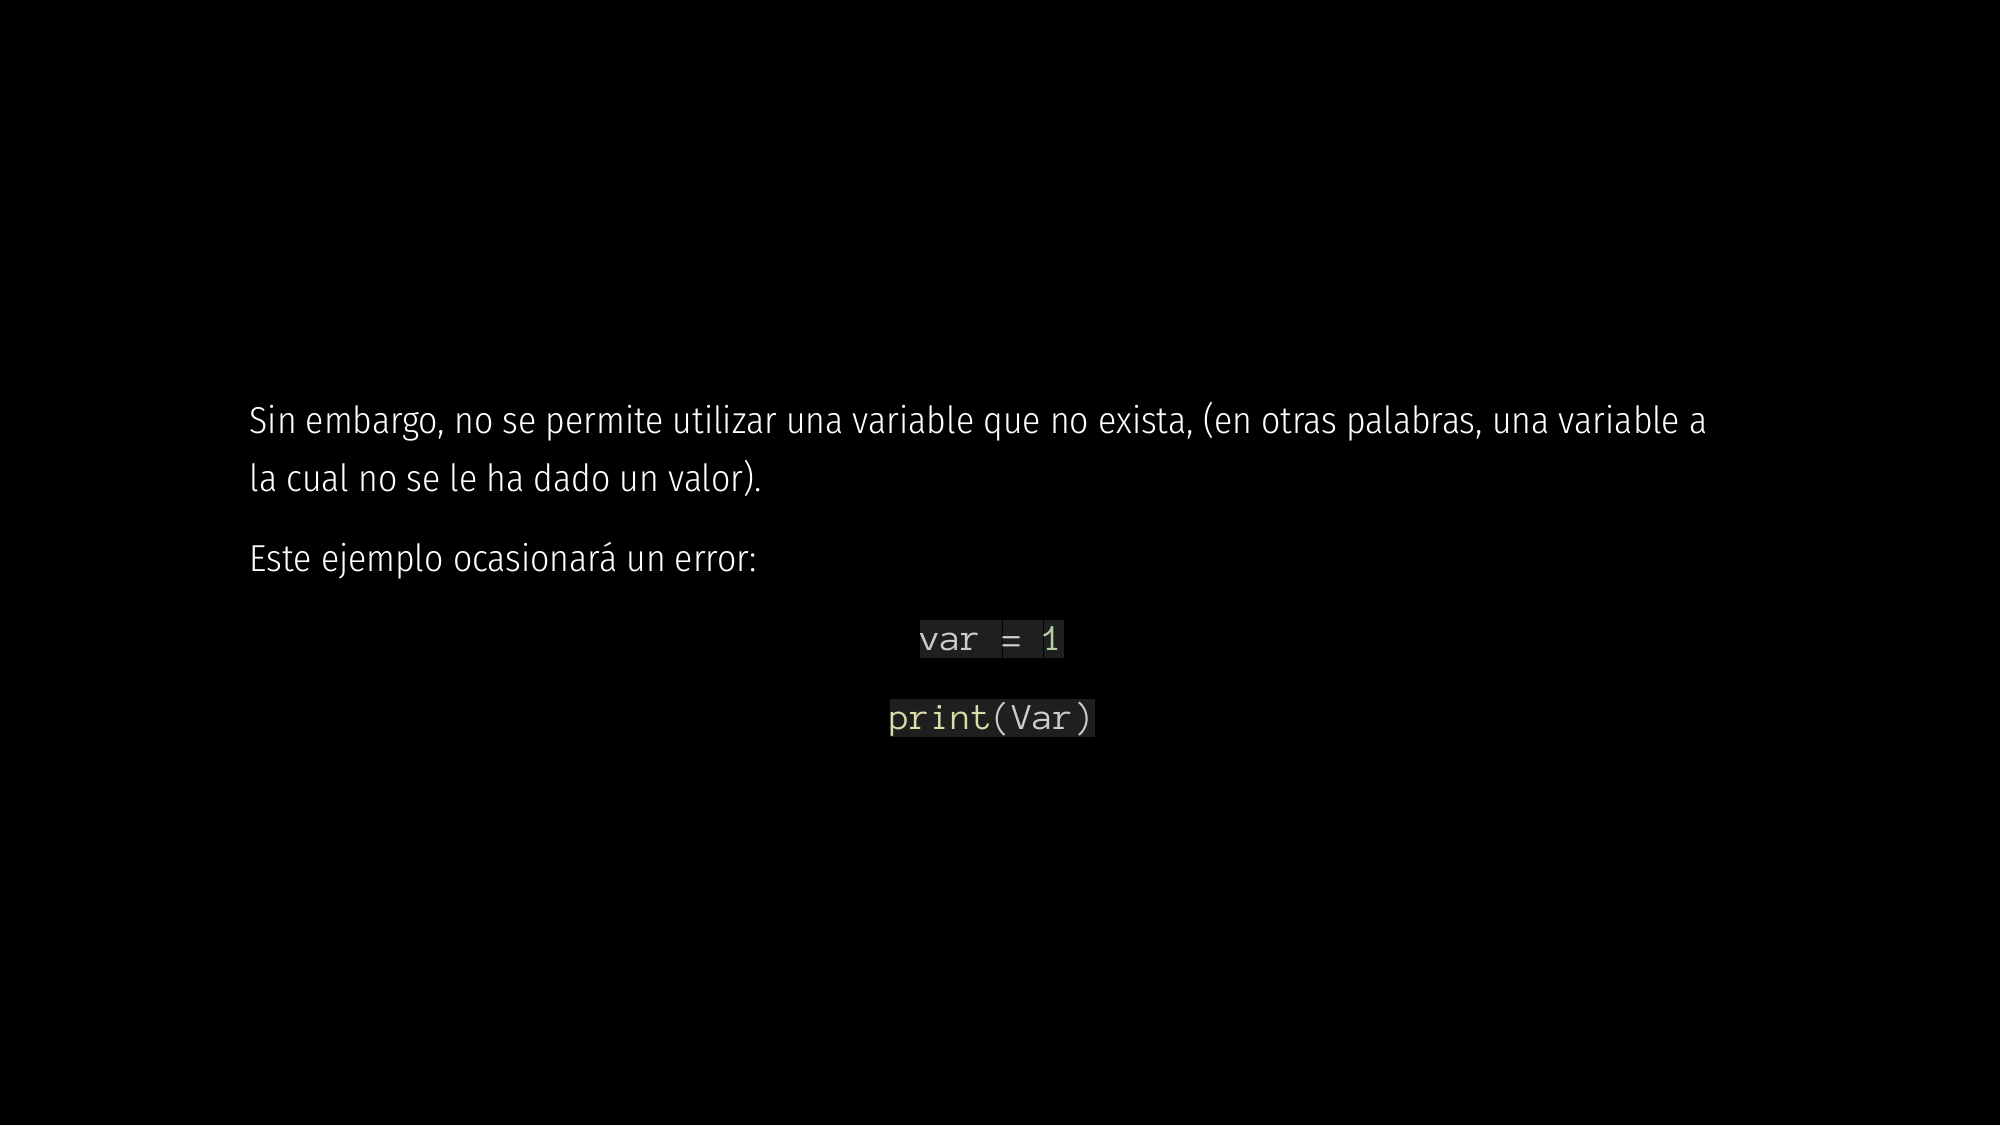

Sin embargo, no se permite utilizar una variable que no exista, (en otras palabras, una variable a la cual no se le ha dado un valor).
Este ejemplo ocasionará un error:
var = 1
print(Var)